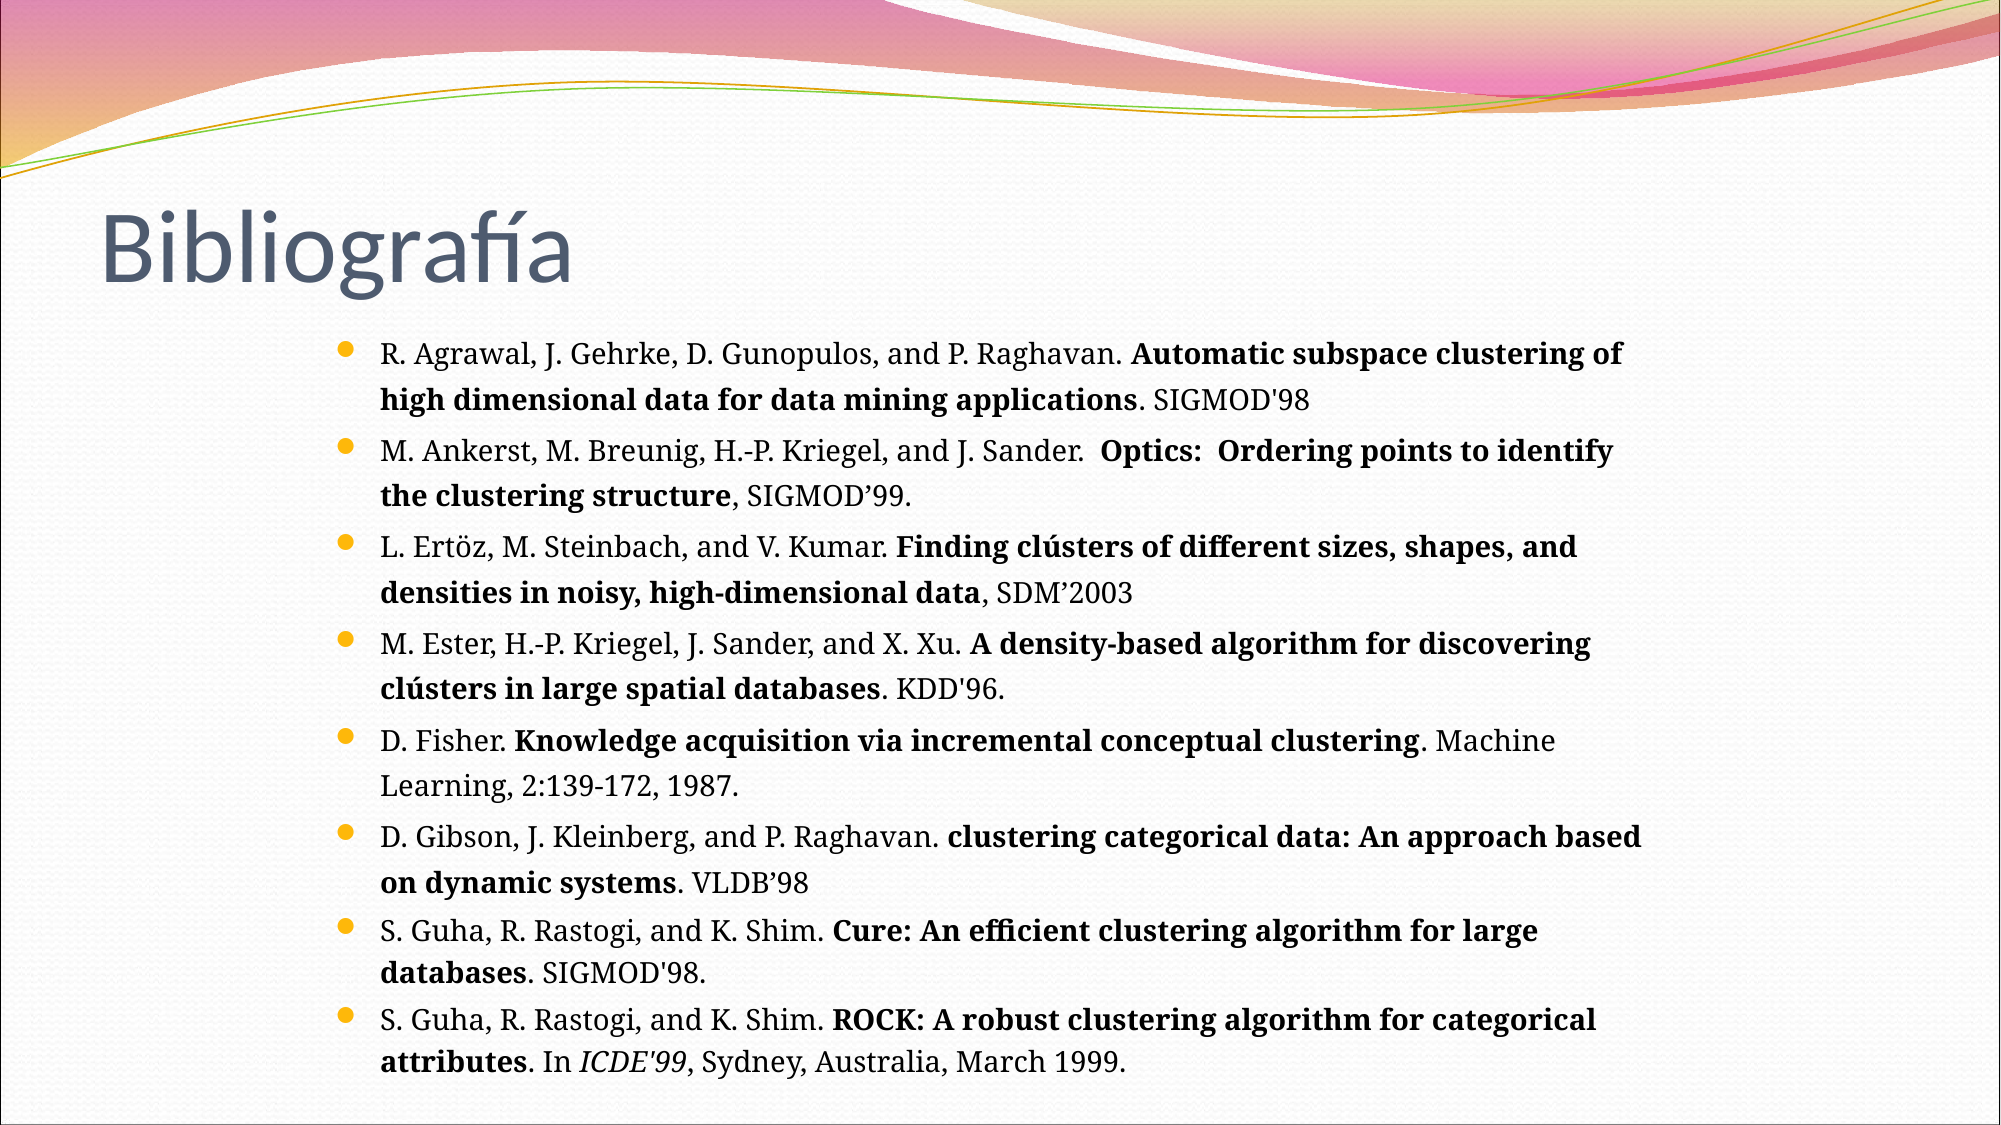

# Bibliografía
R. Agrawal, J. Gehrke, D. Gunopulos, and P. Raghavan. Automatic subspace clustering of high dimensional data for data mining applications. SIGMOD'98
M. Ankerst, M. Breunig, H.-P. Kriegel, and J. Sander.  Optics:  Ordering points to identify the clustering structure, SIGMOD’99.
L. Ertöz, M. Steinbach, and V. Kumar. Finding clústers of different sizes, shapes, and densities in noisy, high-dimensional data, SDM’2003
M. Ester, H.-P. Kriegel, J. Sander, and X. Xu. A density-based algorithm for discovering clústers in large spatial databases. KDD'96.
D. Fisher. Knowledge acquisition via incremental conceptual clustering. Machine Learning, 2:139-172, 1987.
D. Gibson, J. Kleinberg, and P. Raghavan. clustering categorical data: An approach based on dynamic systems. VLDB’98
S. Guha, R. Rastogi, and K. Shim. Cure: An efficient clustering algorithm for large databases. SIGMOD'98.
S. Guha, R. Rastogi, and K. Shim. ROCK: A robust clustering algorithm for categorical attributes. In ICDE'99, Sydney, Australia, March 1999.